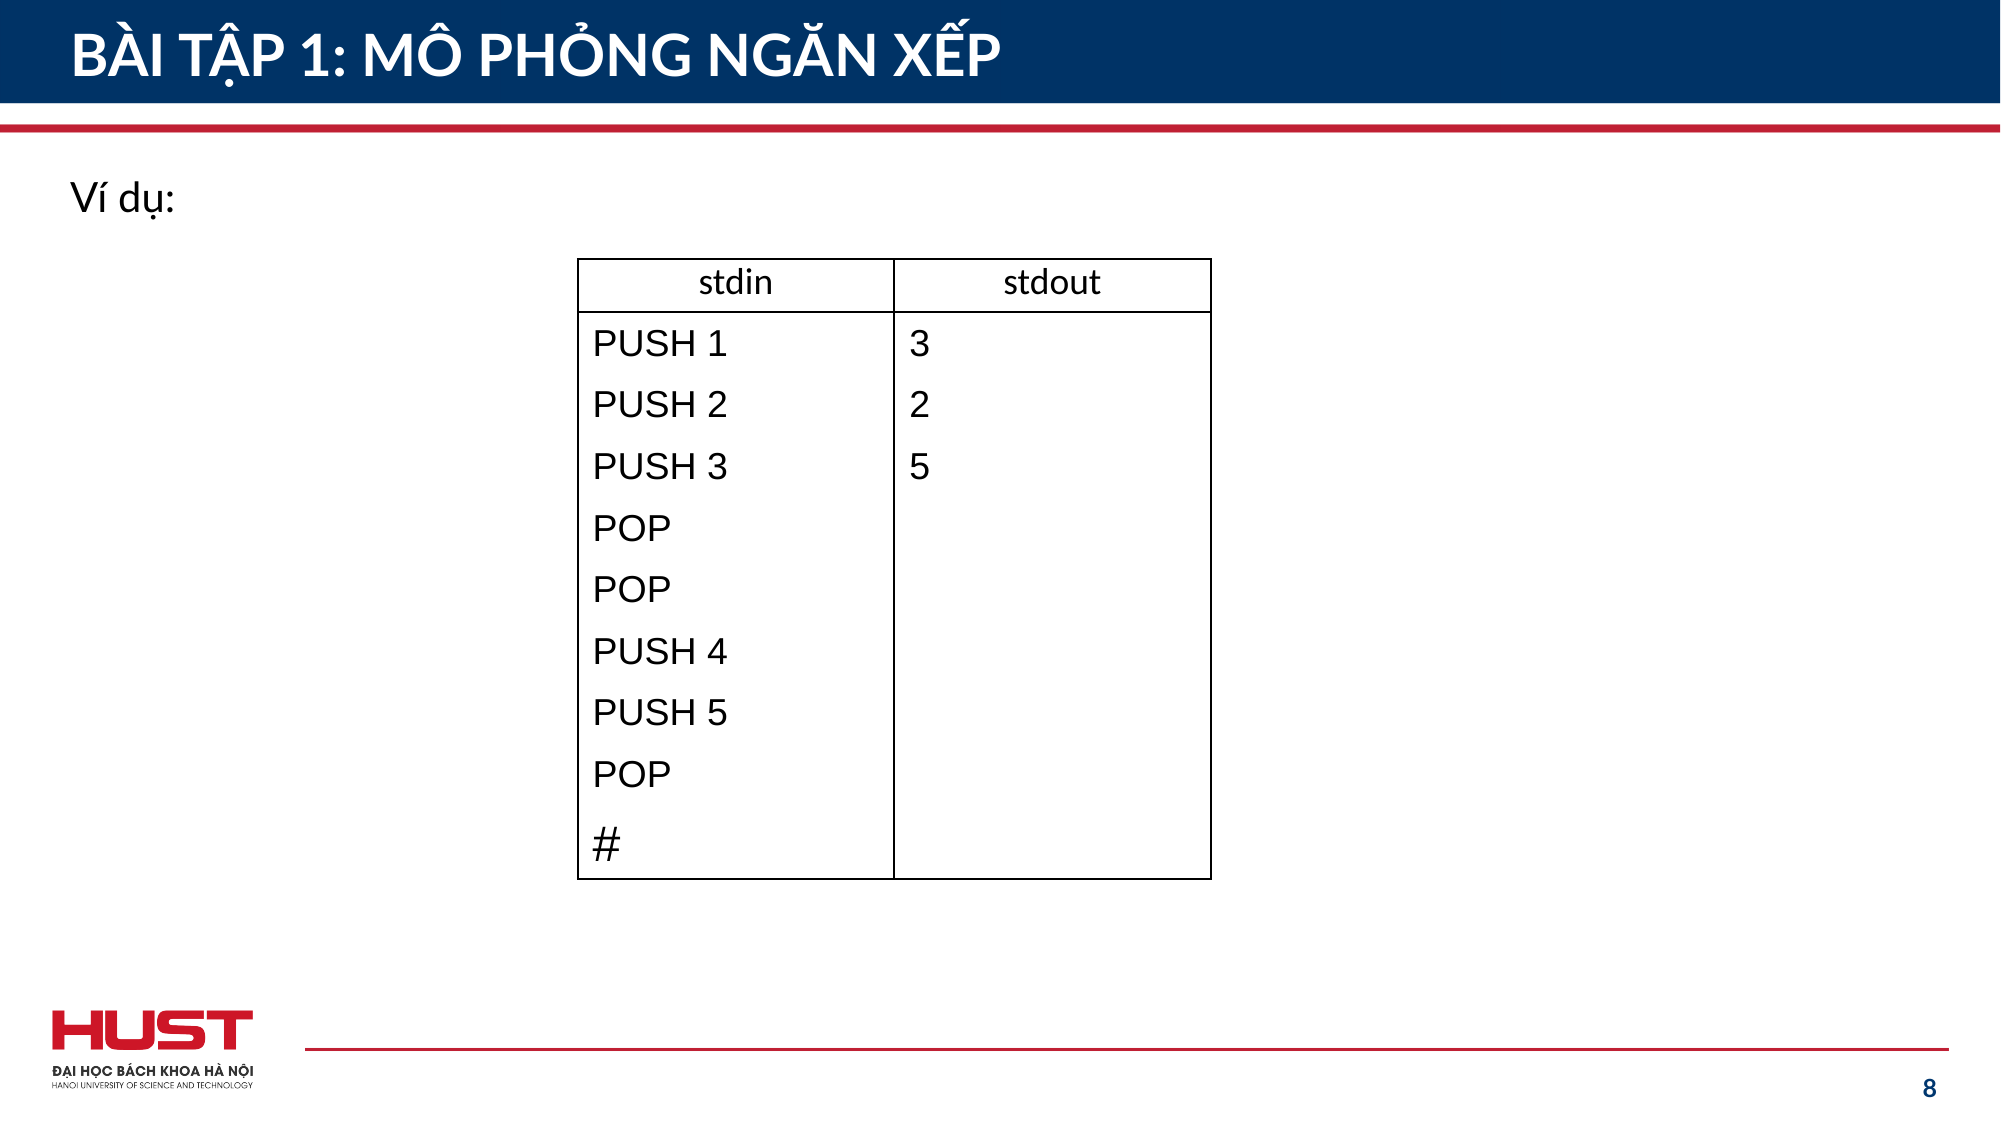

# BÀI TẬP 1: MÔ PHỎNG NGĂN XẾP
Ví dụ:

| stdin | stdout |
| --- | --- |
| PUSH 1 PUSH 2 PUSH 3 POP POP PUSH 4 PUSH 5 POP # | 3 2 5 |
8